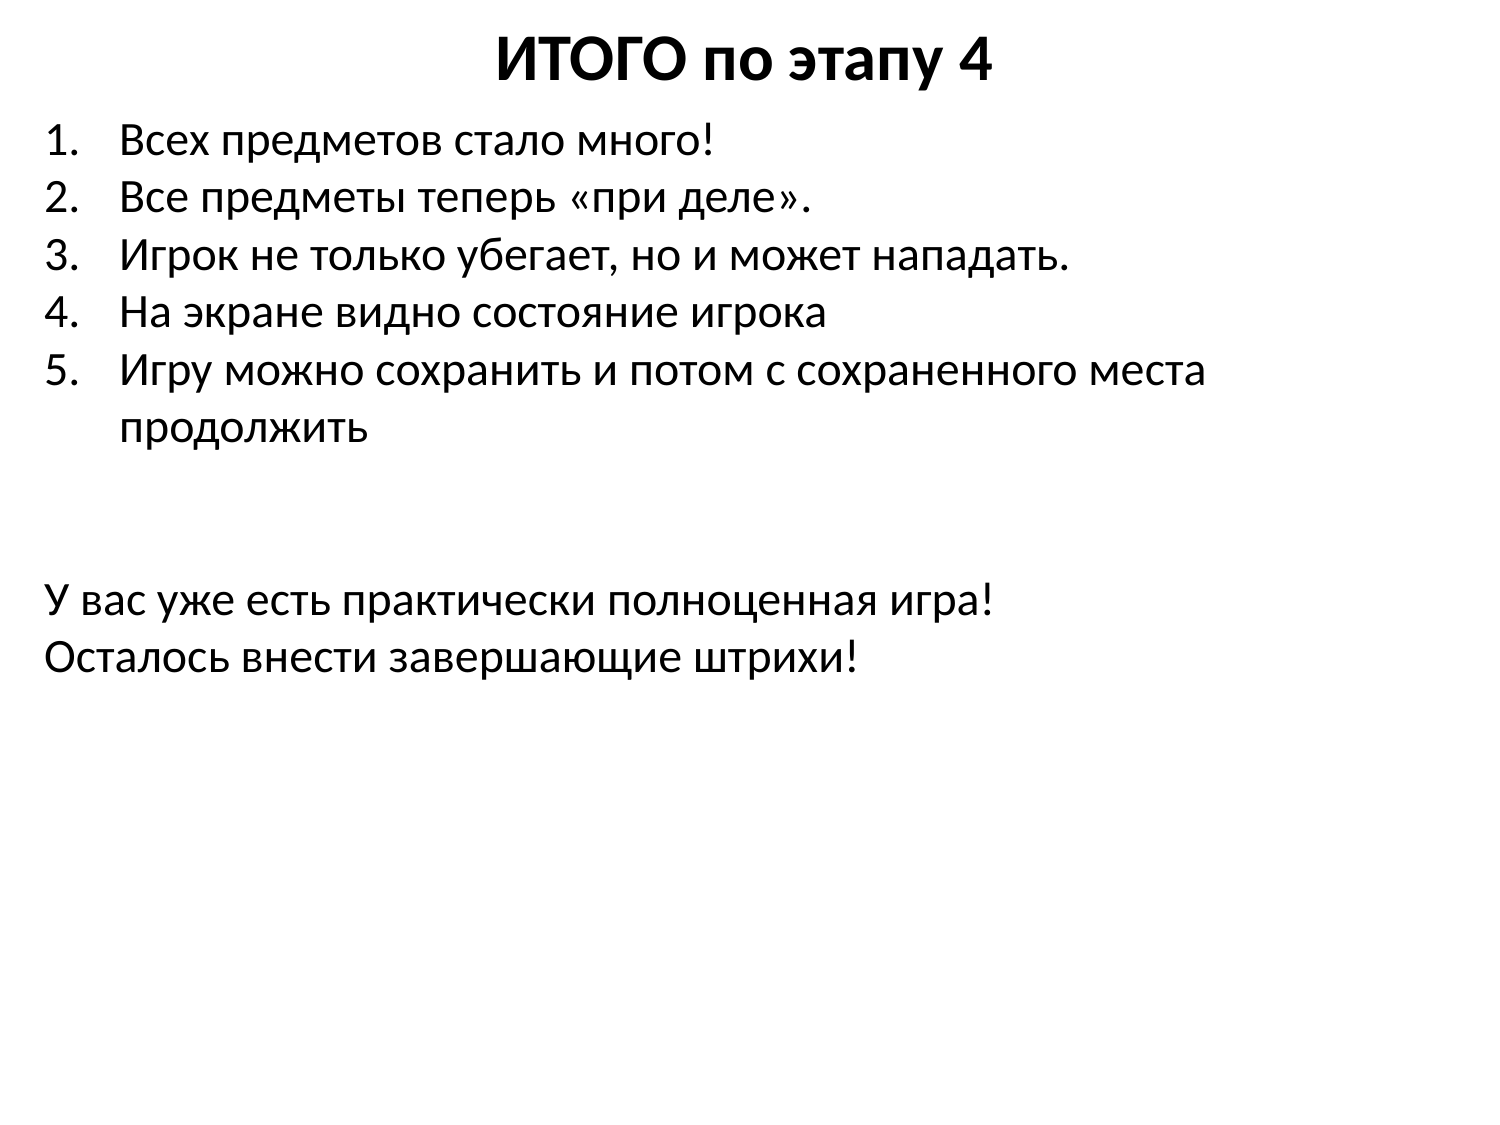

# ИТОГО по этапу 4
Всех предметов стало много!
Все предметы теперь «при деле».
Игрок не только убегает, но и может нападать.
На экране видно состояние игрока
Игру можно сохранить и потом с сохраненного места продолжить

У вас уже есть практически полноценная игра!
Осталось внести завершающие штрихи!